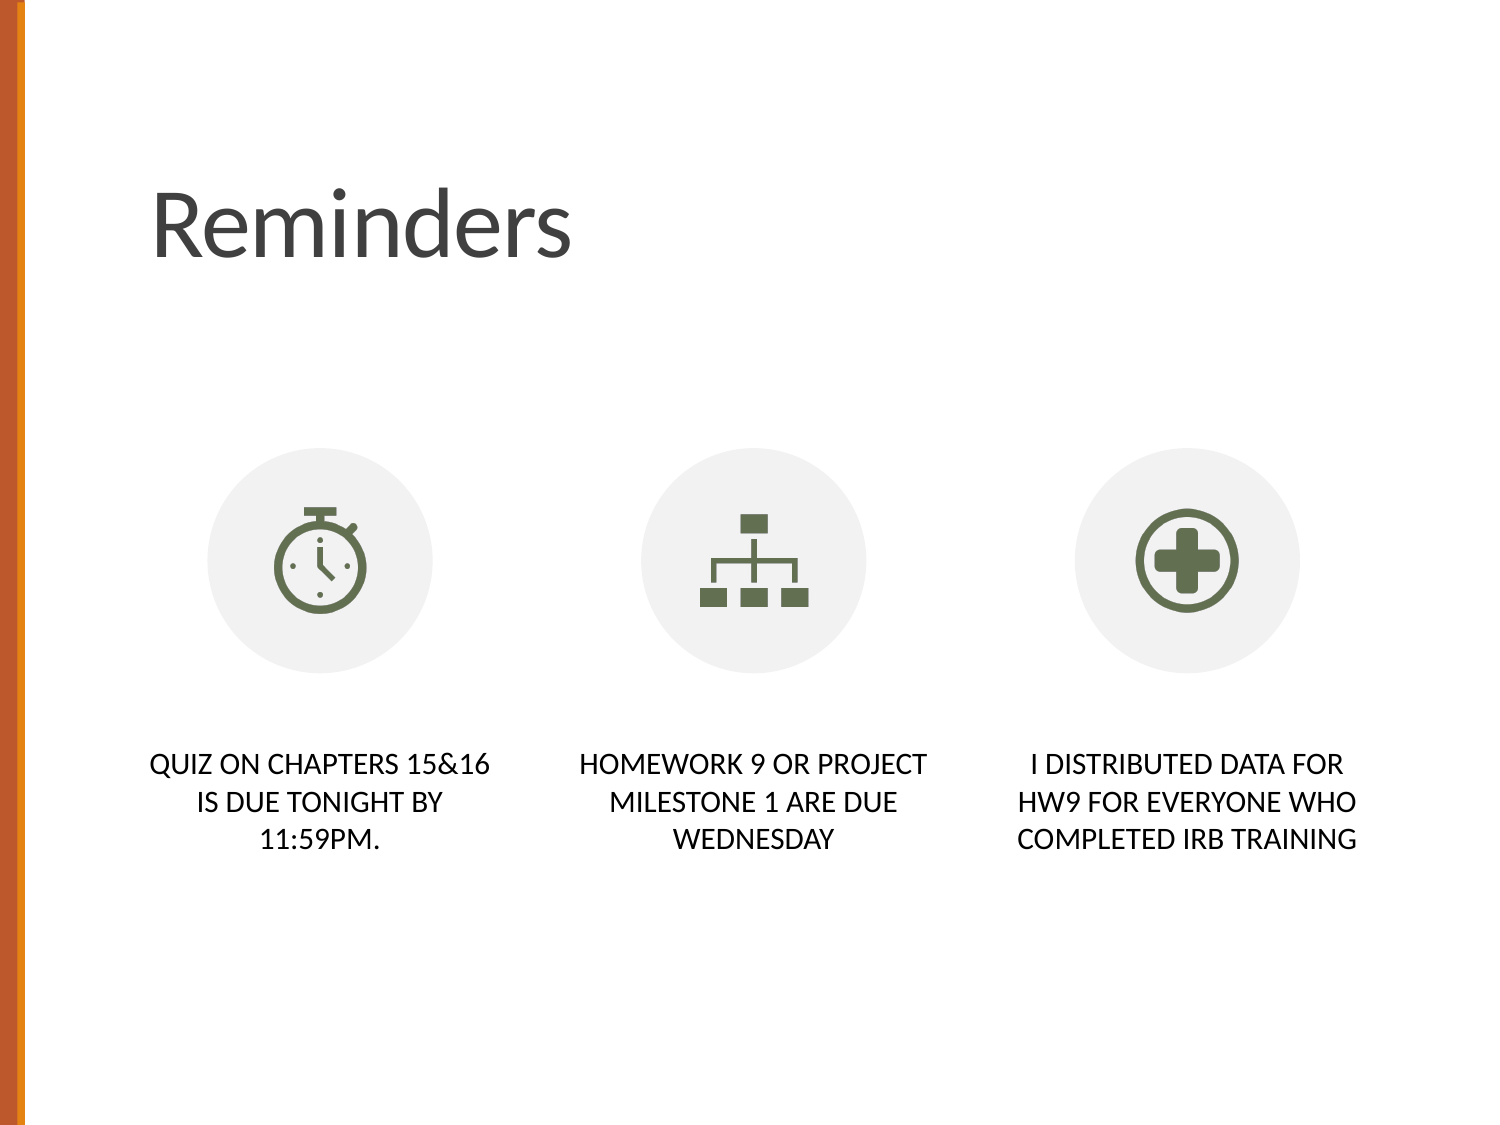

# Reminders
Quiz on Chapters 15&16 is due tonight by 11:59pm.
Homework 9 or Project Milestone 1 are due Wednesday
I distributed data for HW9 for everyone who completed IRB training